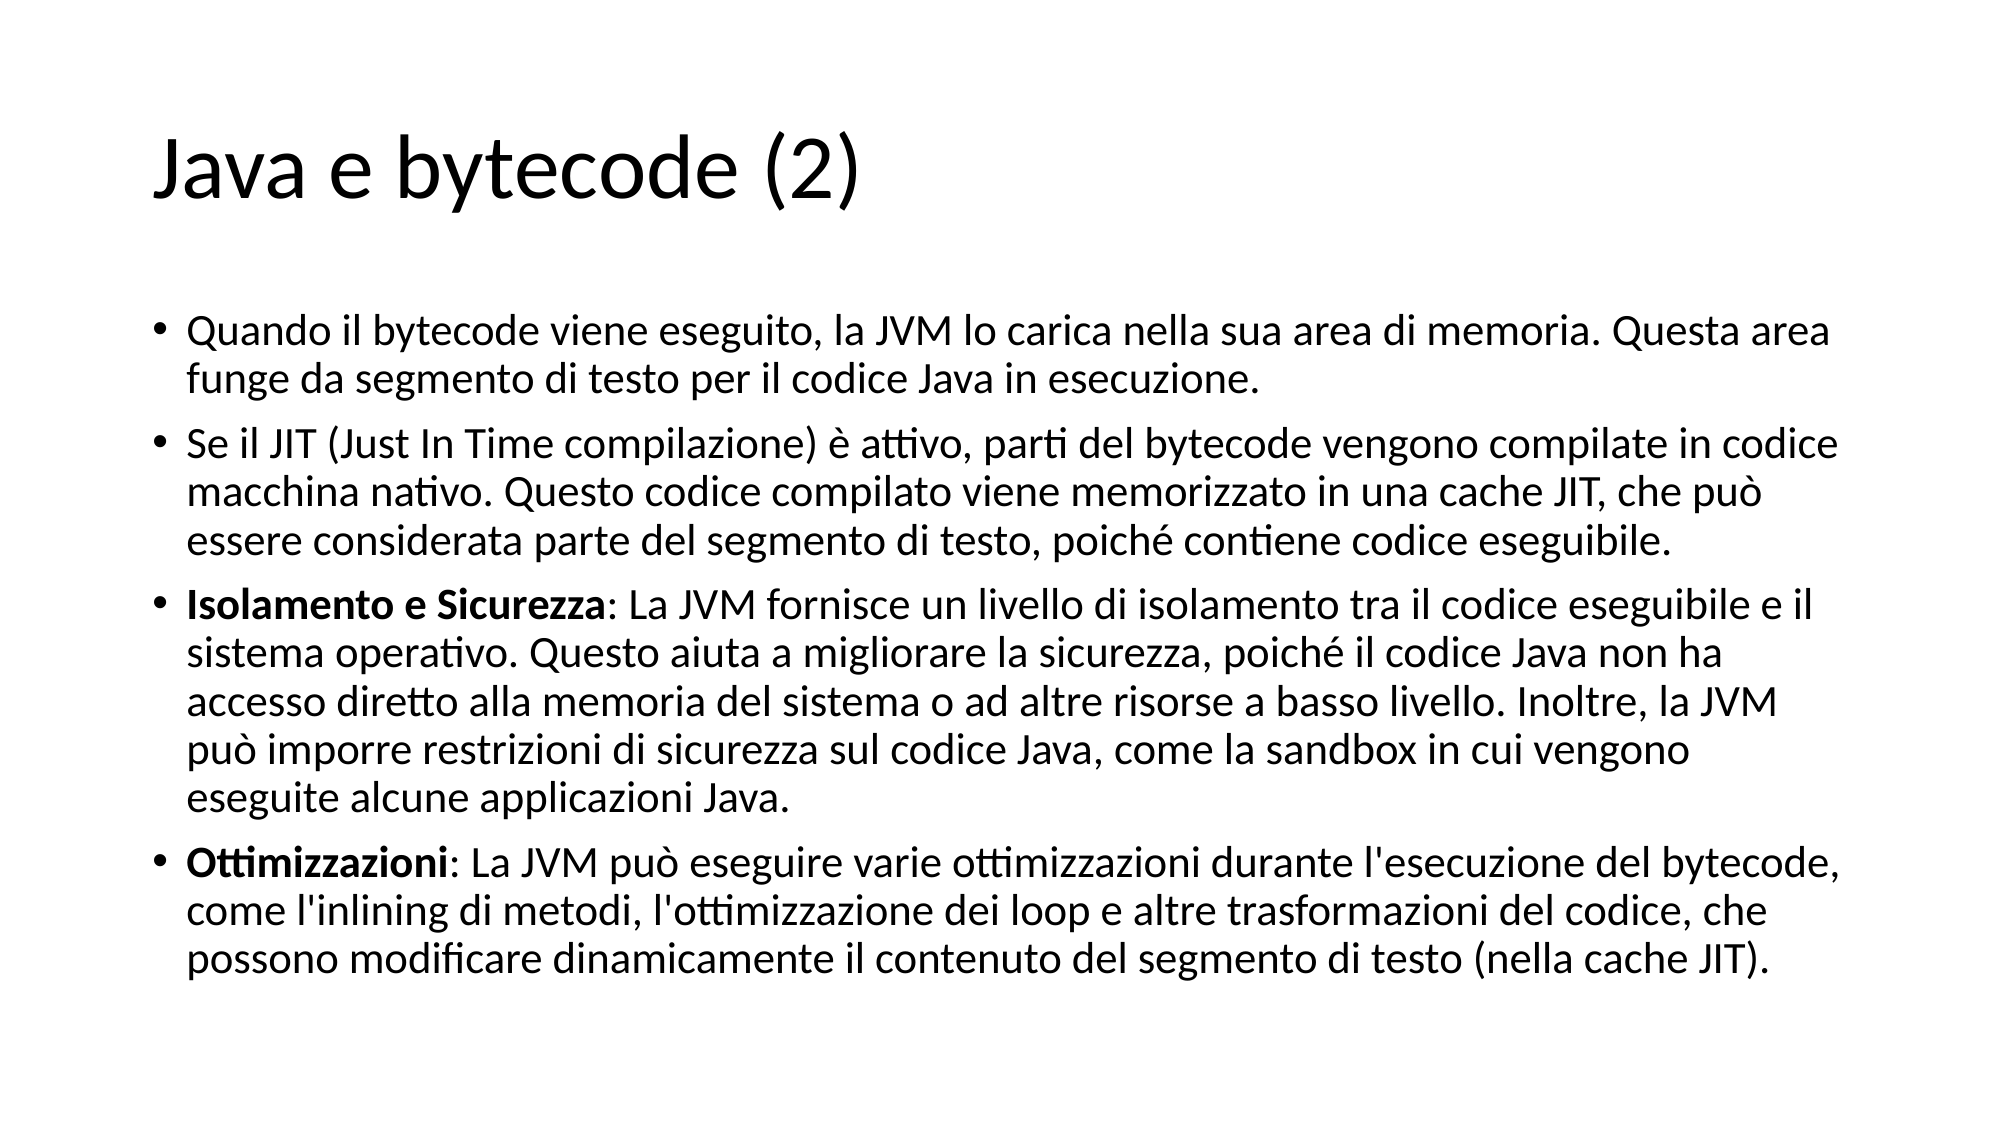

# Java e bytecode (2)
Quando il bytecode viene eseguito, la JVM lo carica nella sua area di memoria. Questa area funge da segmento di testo per il codice Java in esecuzione.
Se il JIT (Just In Time compilazione) è attivo, parti del bytecode vengono compilate in codice macchina nativo. Questo codice compilato viene memorizzato in una cache JIT, che può essere considerata parte del segmento di testo, poiché contiene codice eseguibile.
Isolamento e Sicurezza: La JVM fornisce un livello di isolamento tra il codice eseguibile e il sistema operativo. Questo aiuta a migliorare la sicurezza, poiché il codice Java non ha accesso diretto alla memoria del sistema o ad altre risorse a basso livello. Inoltre, la JVM può imporre restrizioni di sicurezza sul codice Java, come la sandbox in cui vengono eseguite alcune applicazioni Java.
Ottimizzazioni: La JVM può eseguire varie ottimizzazioni durante l'esecuzione del bytecode, come l'inlining di metodi, l'ottimizzazione dei loop e altre trasformazioni del codice, che possono modificare dinamicamente il contenuto del segmento di testo (nella cache JIT).